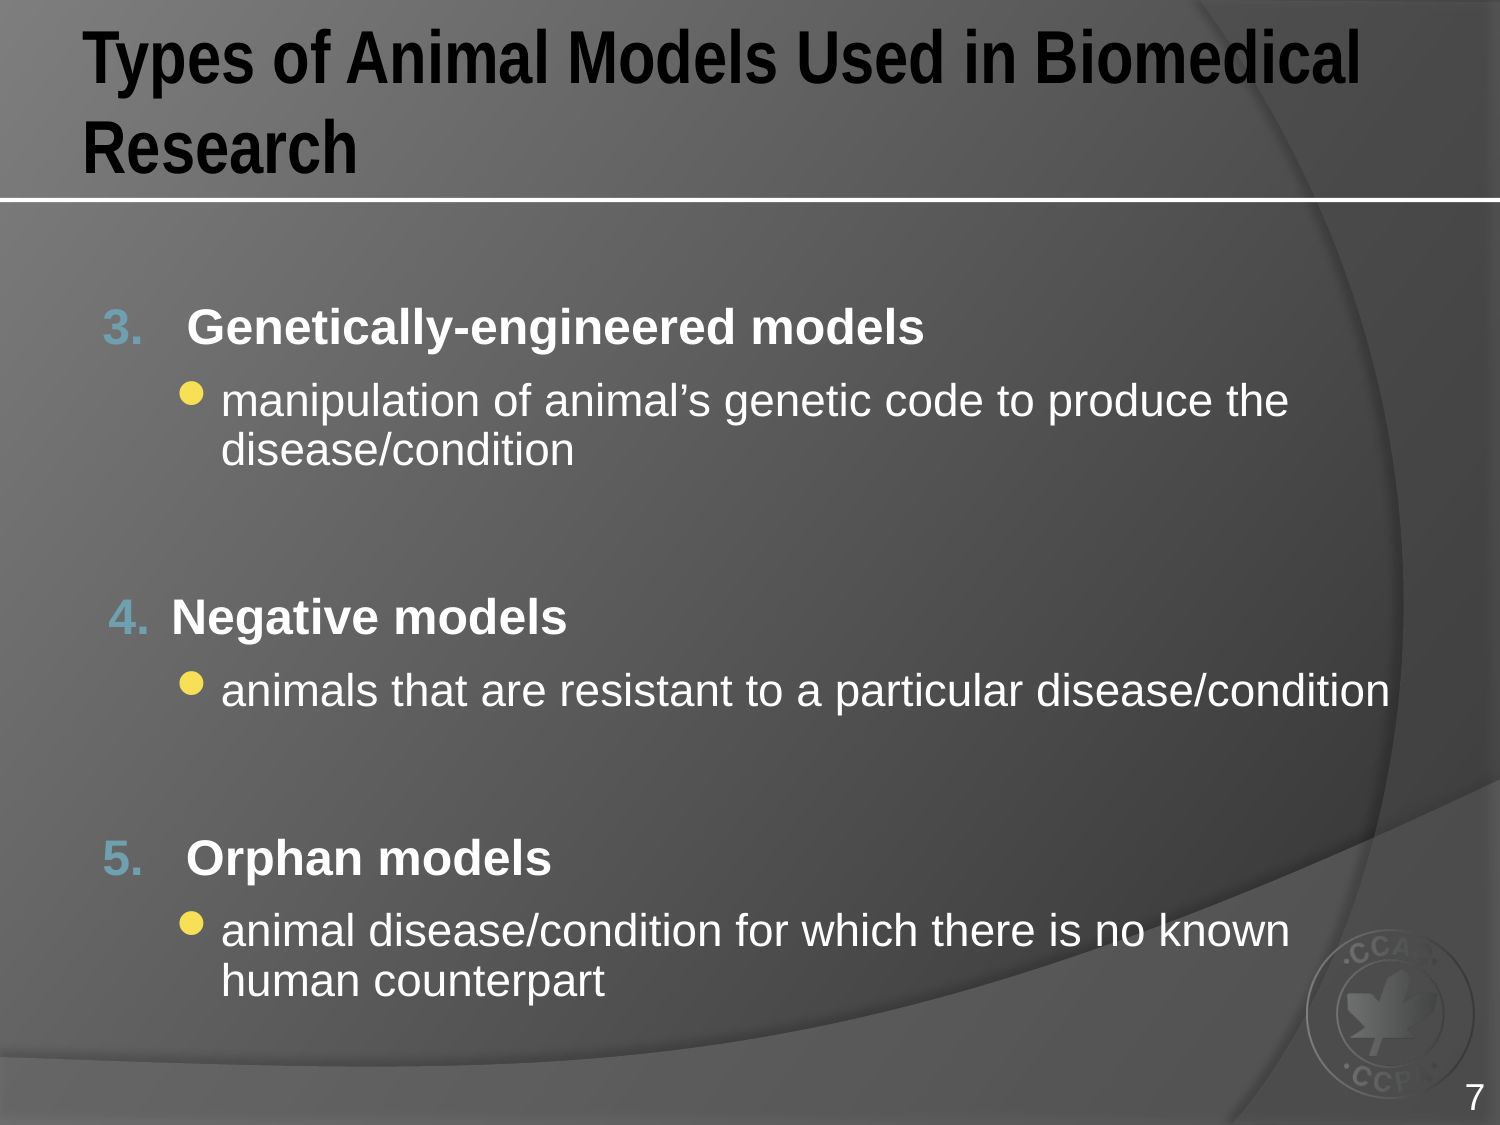

# Types of Animal Models Used in Biomedical Research
3.	Genetically-engineered models
manipulation of animal’s genetic code to produce the disease/condition

4.	Negative models
animals that are resistant to a particular disease/condition

5.	Orphan models
animal disease/condition for which there is no known human counterpart

7